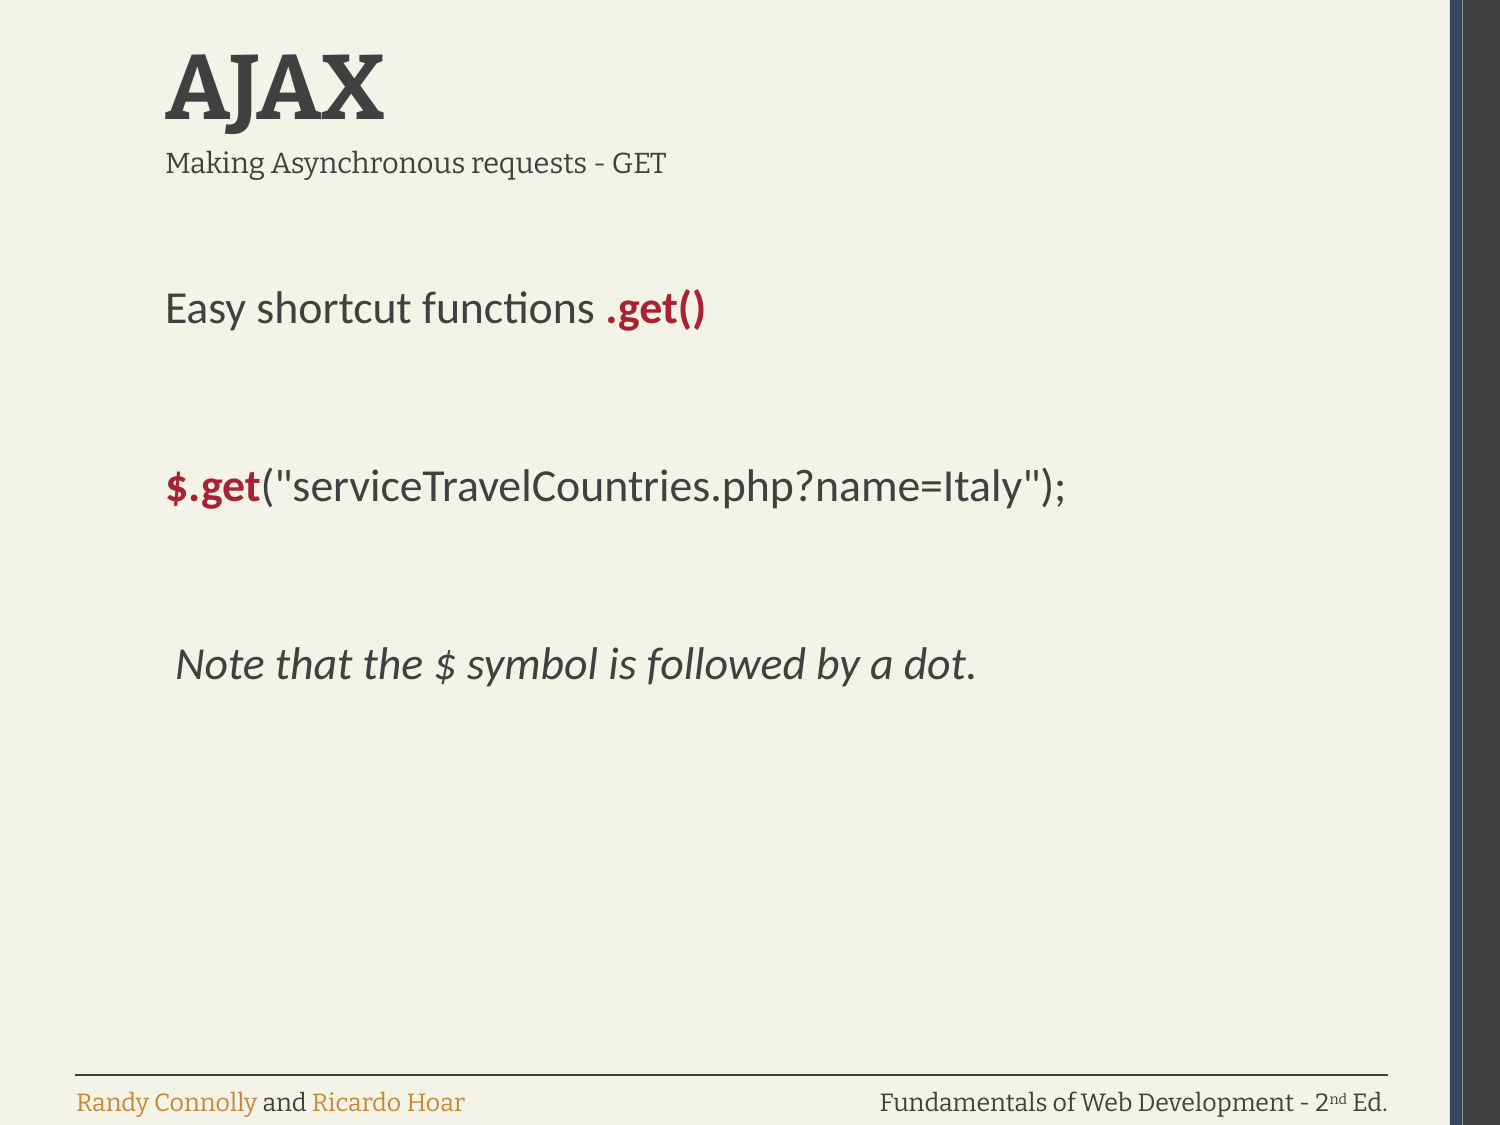

# AJAX
Making Asynchronous requests - GET
Easy shortcut functions .get()

$.get("serviceTravelCountries.php?name=Italy");

 Note that the $ symbol is followed by a dot.